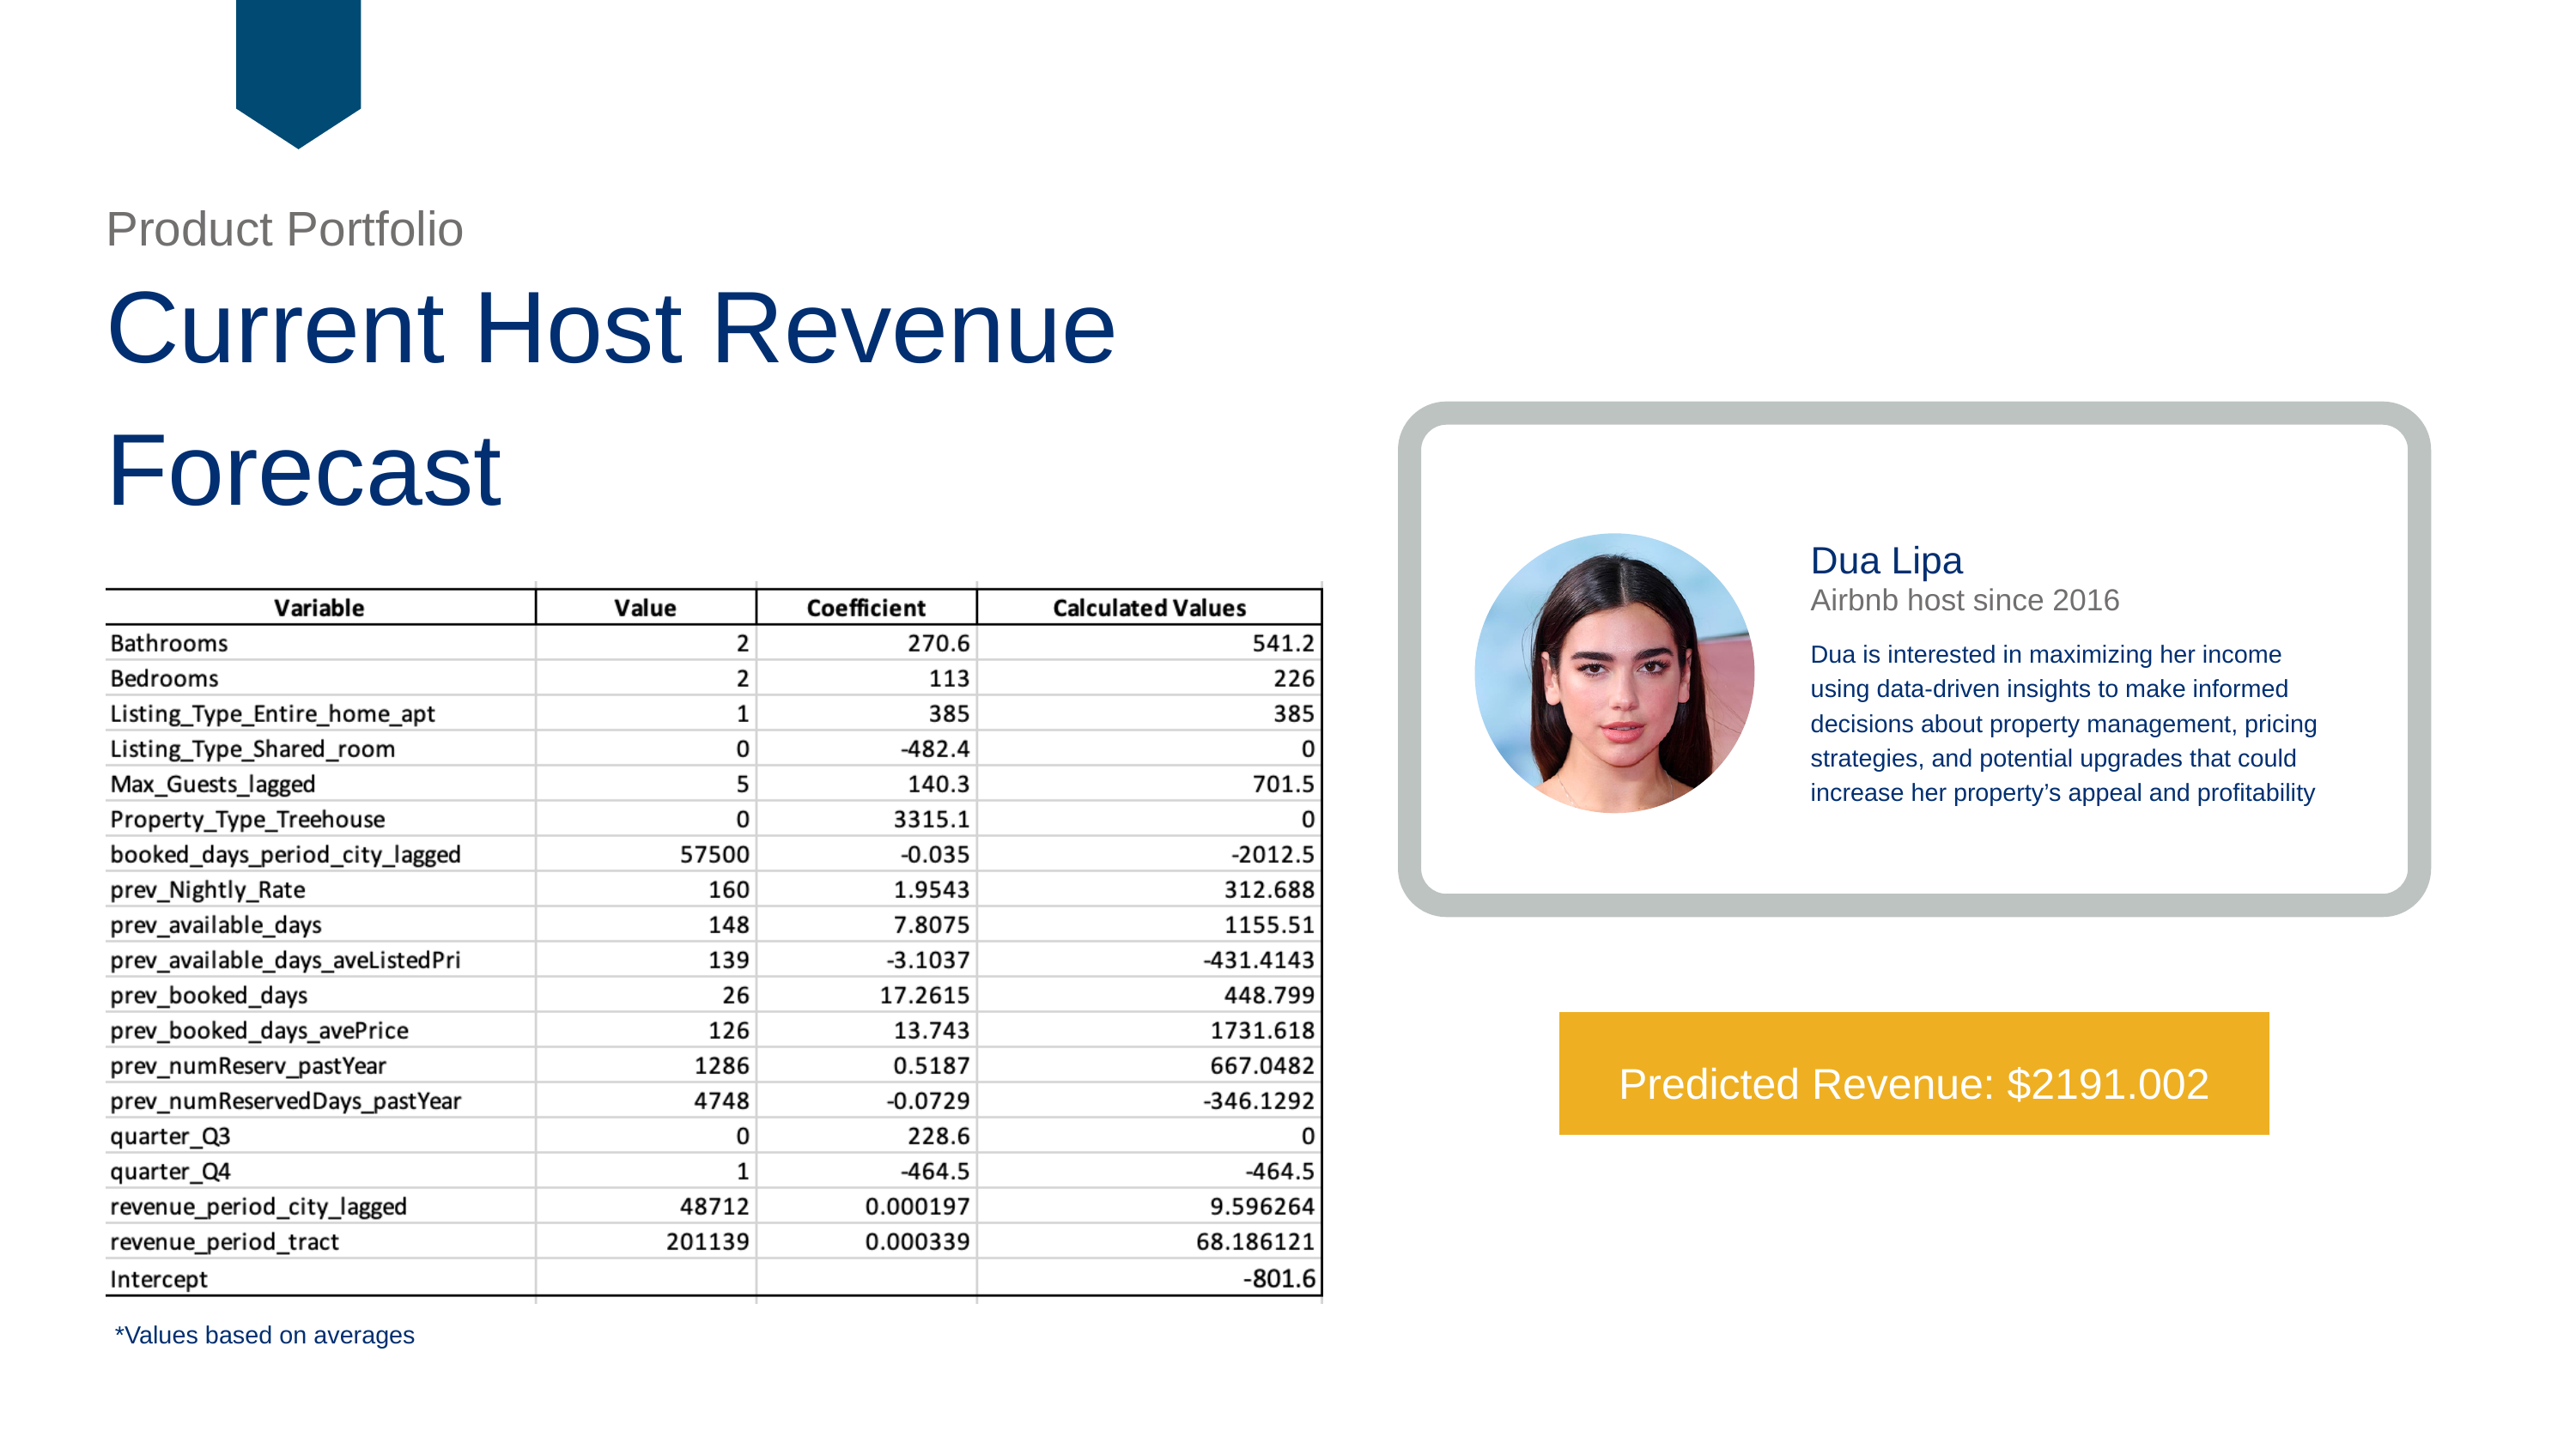

Product Portfolio
Current Host Revenue Forecast

Dua Lipa

Airbnb host since 2016

Dua is interested in maximizing her income using data-driven insights to make informed decisions about property management, pricing strategies, and potential upgrades that could increase her property’s appeal and profitability

Predicted Revenue: $2191.002
*Values based on averages